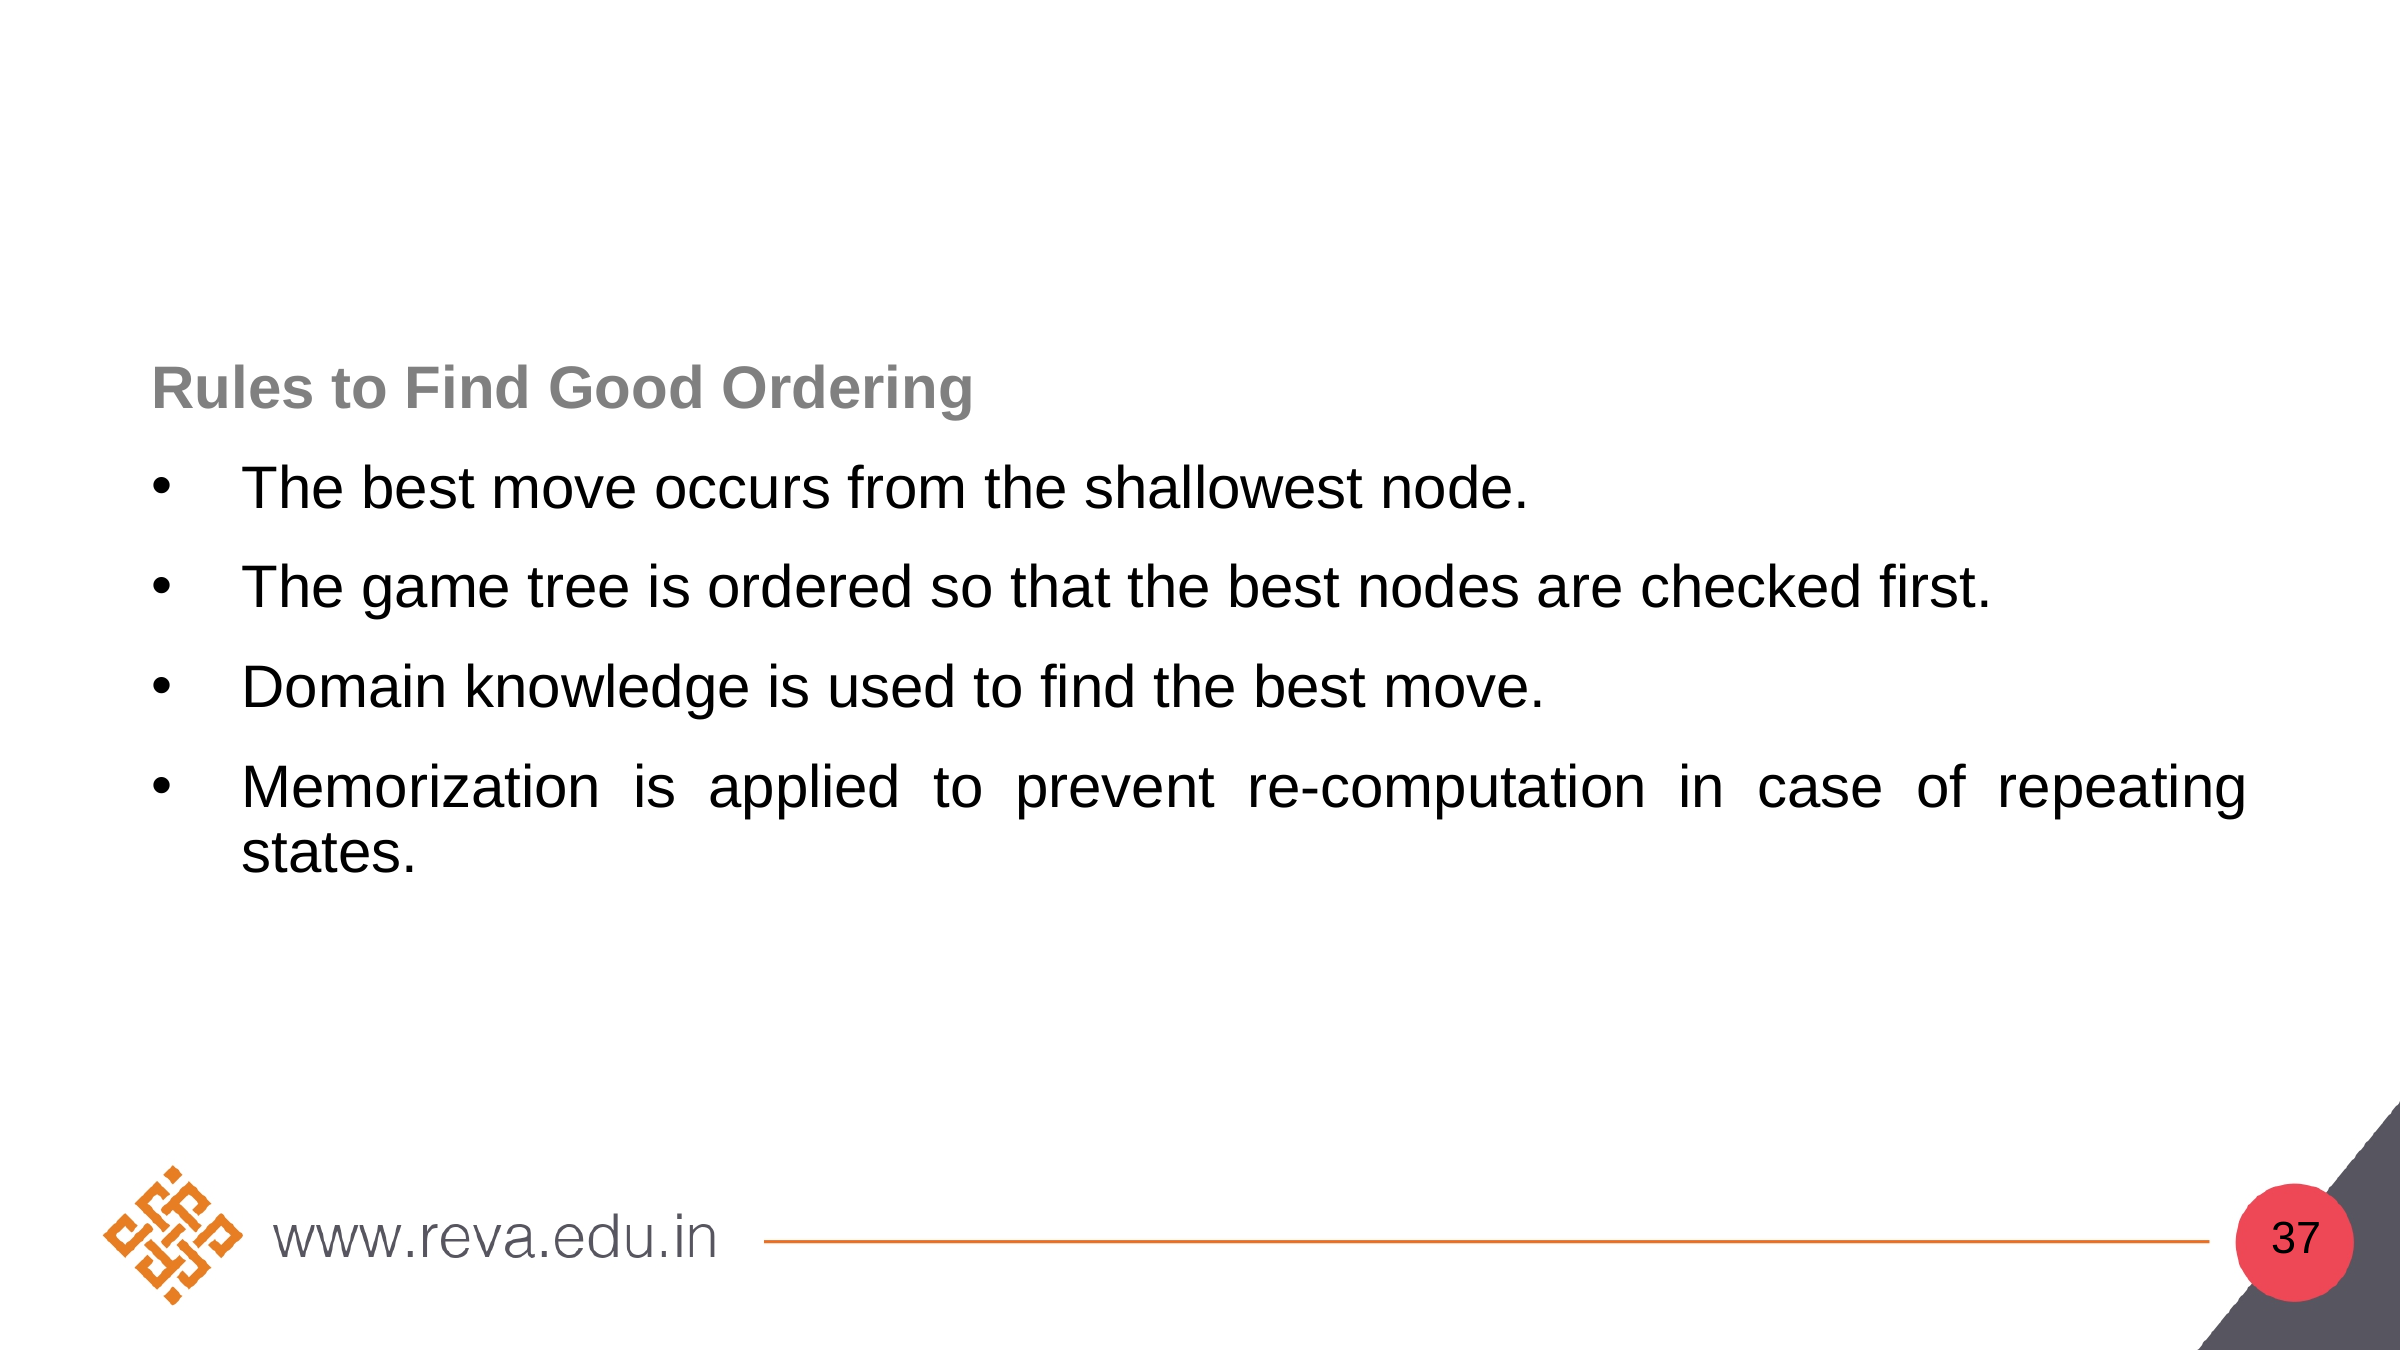

#
Rules to Find Good Ordering
The best move occurs from the shallowest node.
The game tree is ordered so that the best nodes are checked first.
Domain knowledge is used to find the best move.
Memorization is applied to prevent re-computation in case of repeating states.

37